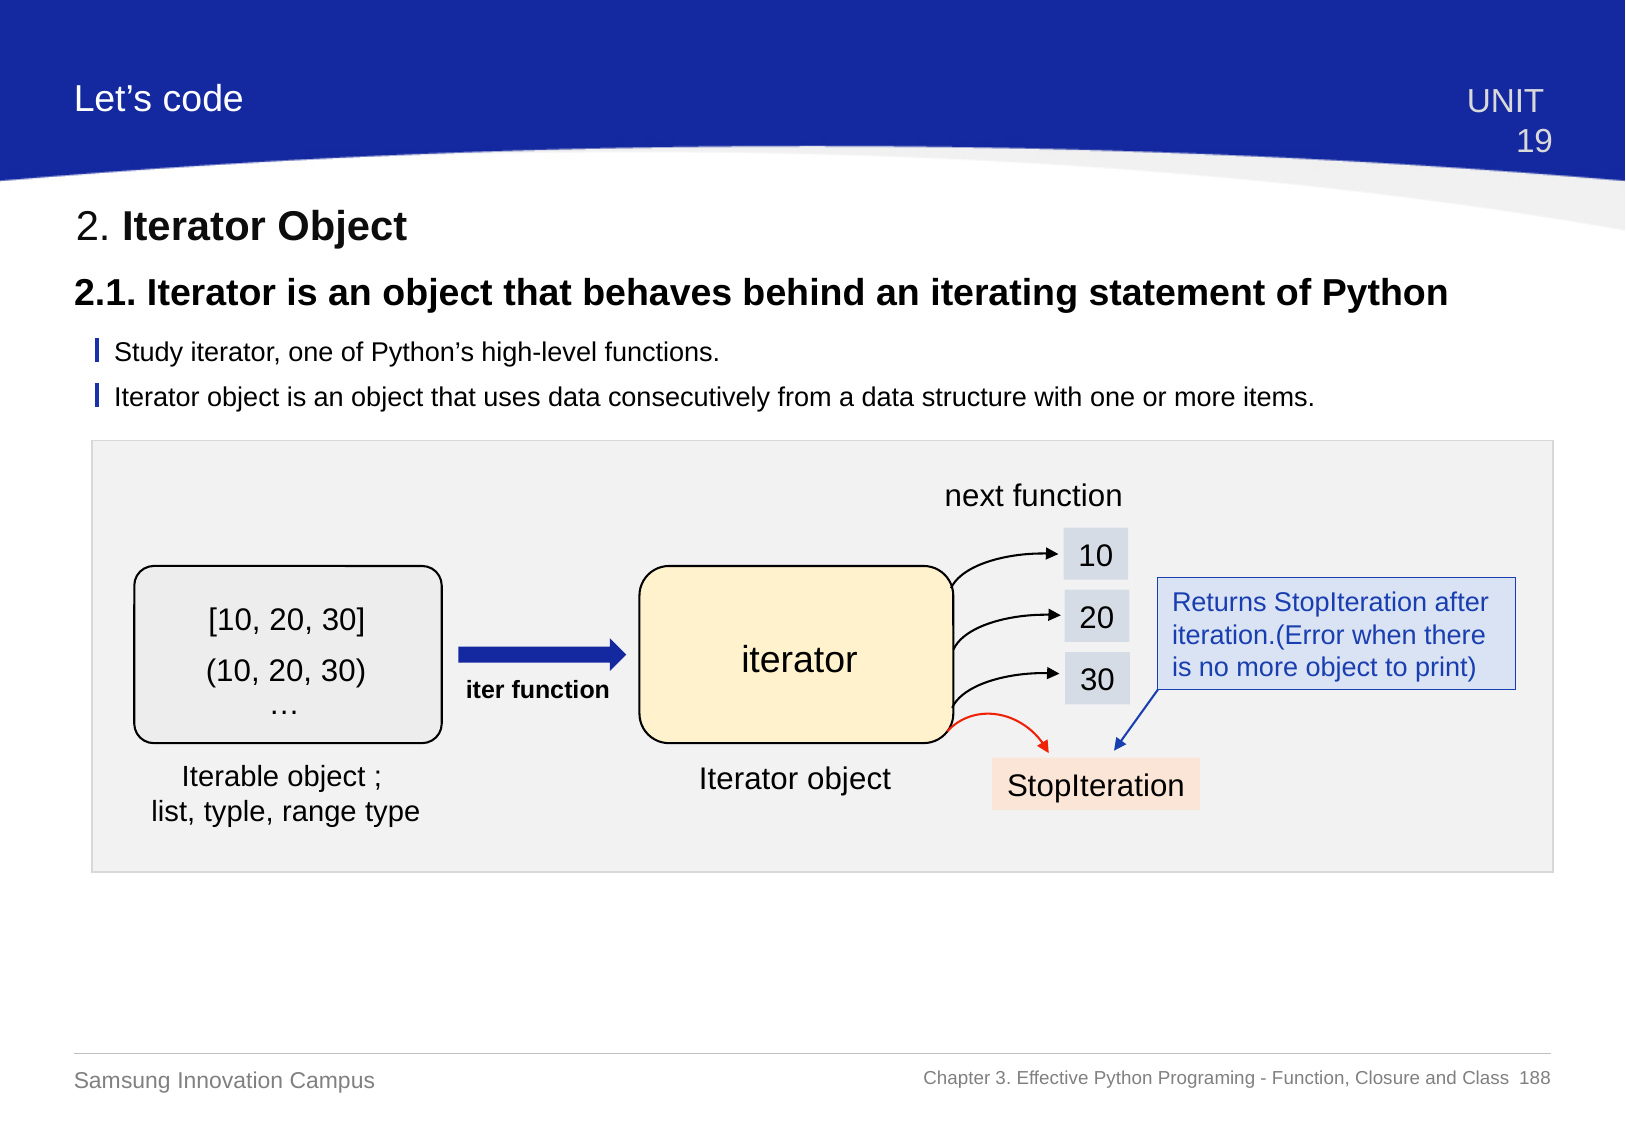

Let’s code
UNIT  19
2. Iterator Object
2.1. Iterator is an object that behaves behind an iterating statement of Python
Study iterator, one of Python’s high-level functions.
Iterator object is an object that uses data consecutively from a data structure with one or more items.

next function
10

Returns StopIteration after iteration.(Error when there is no more object to print)
20

iterator
30

Iterator object
StopIteration

[10, 20, 30]
(10, 20, 30)
…
Iterable object ;
list, typle, range type

iter function